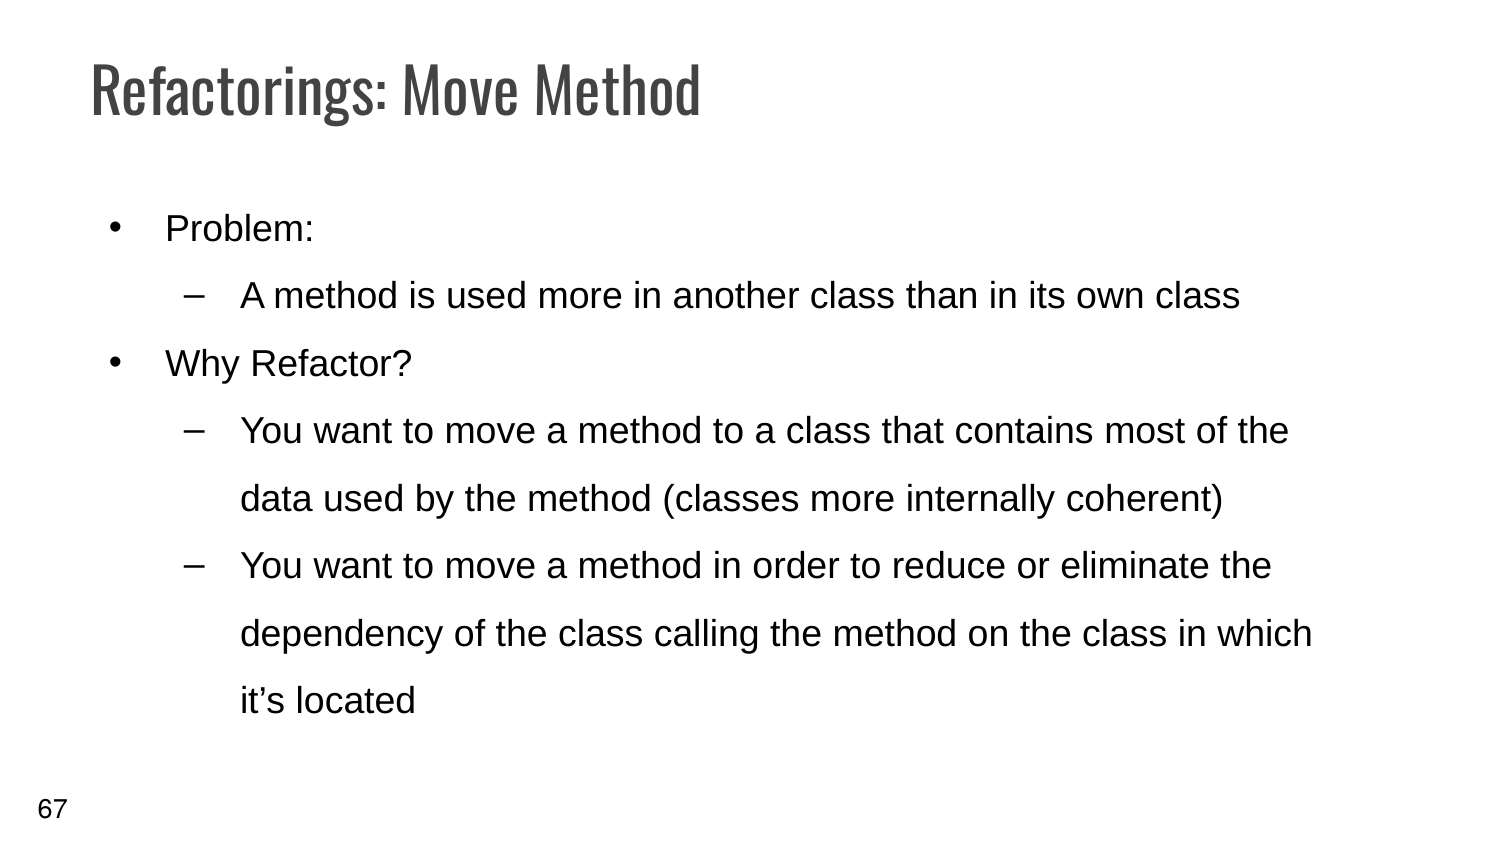

# Refactorings: Move Method
Problem:
A method is used more in another class than in its own class
Why Refactor?
You want to move a method to a class that contains most of the data used by the method (classes more internally coherent)
You want to move a method in order to reduce or eliminate the dependency of the class calling the method on the class in which it’s located
67